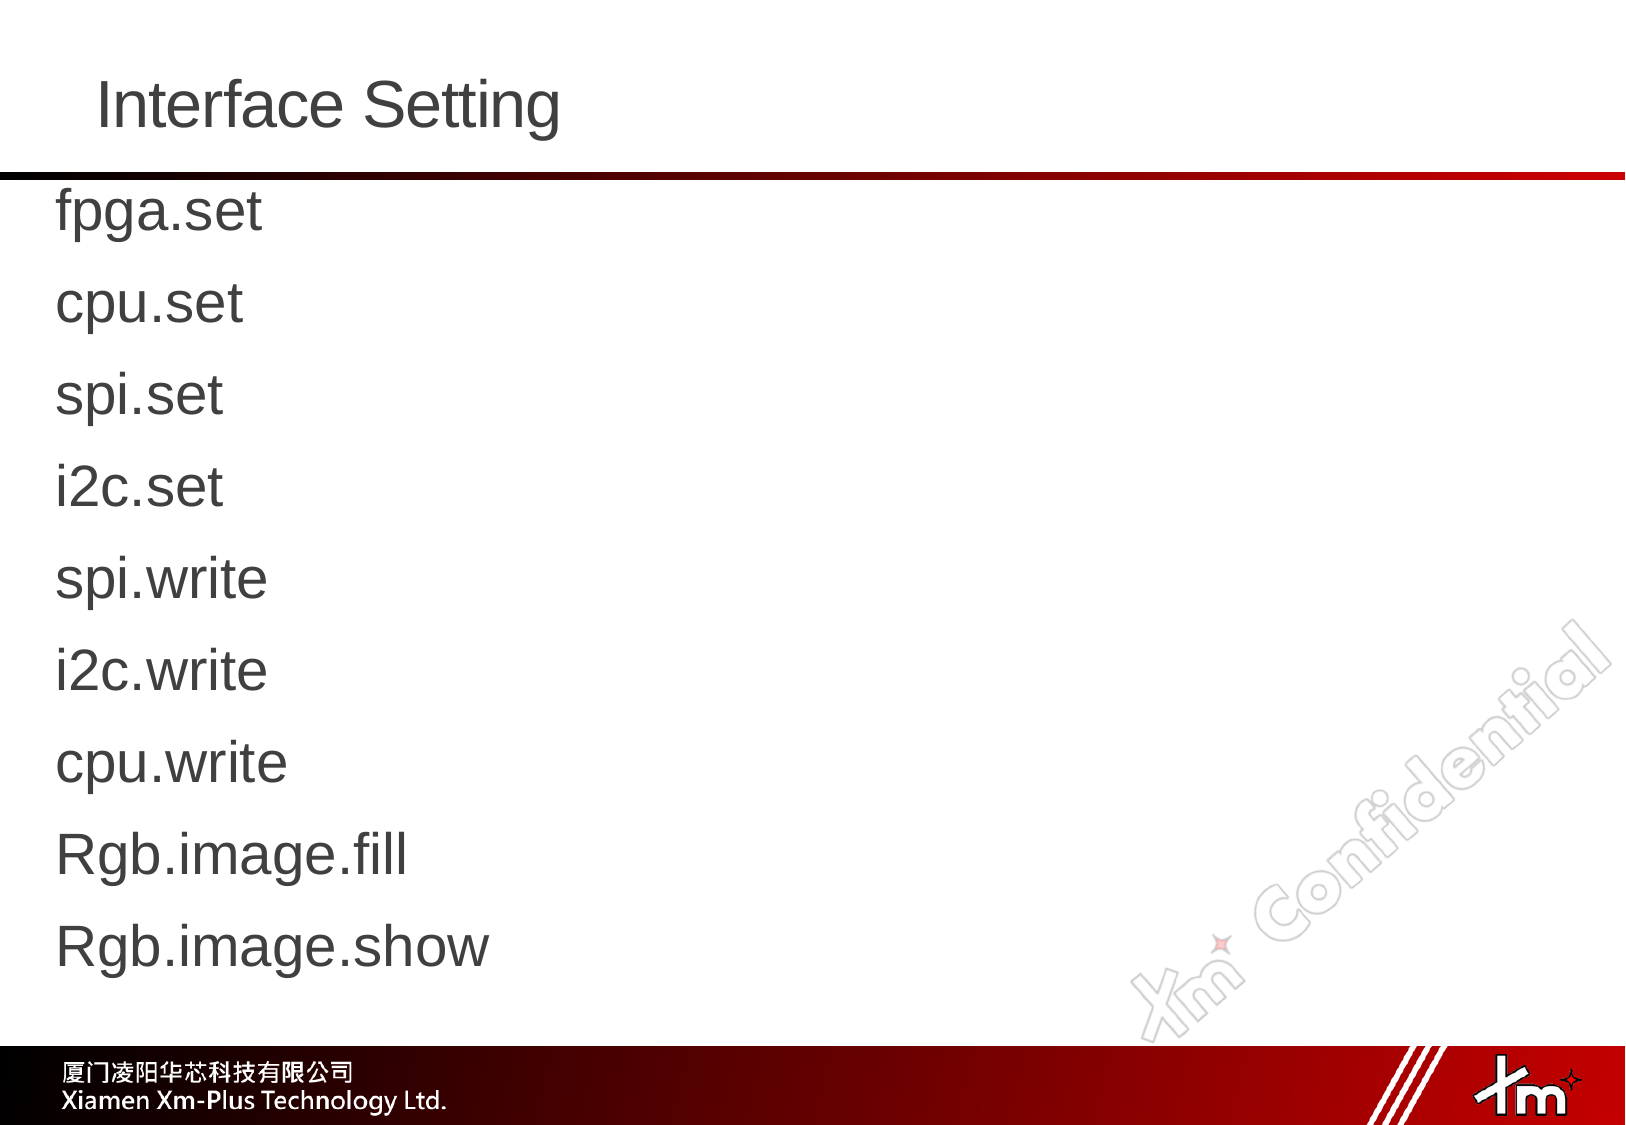

# Interface Setting
fpga.set
cpu.set
spi.set
i2c.set
spi.write
i2c.write
cpu.write
Rgb.image.fill
Rgb.image.show